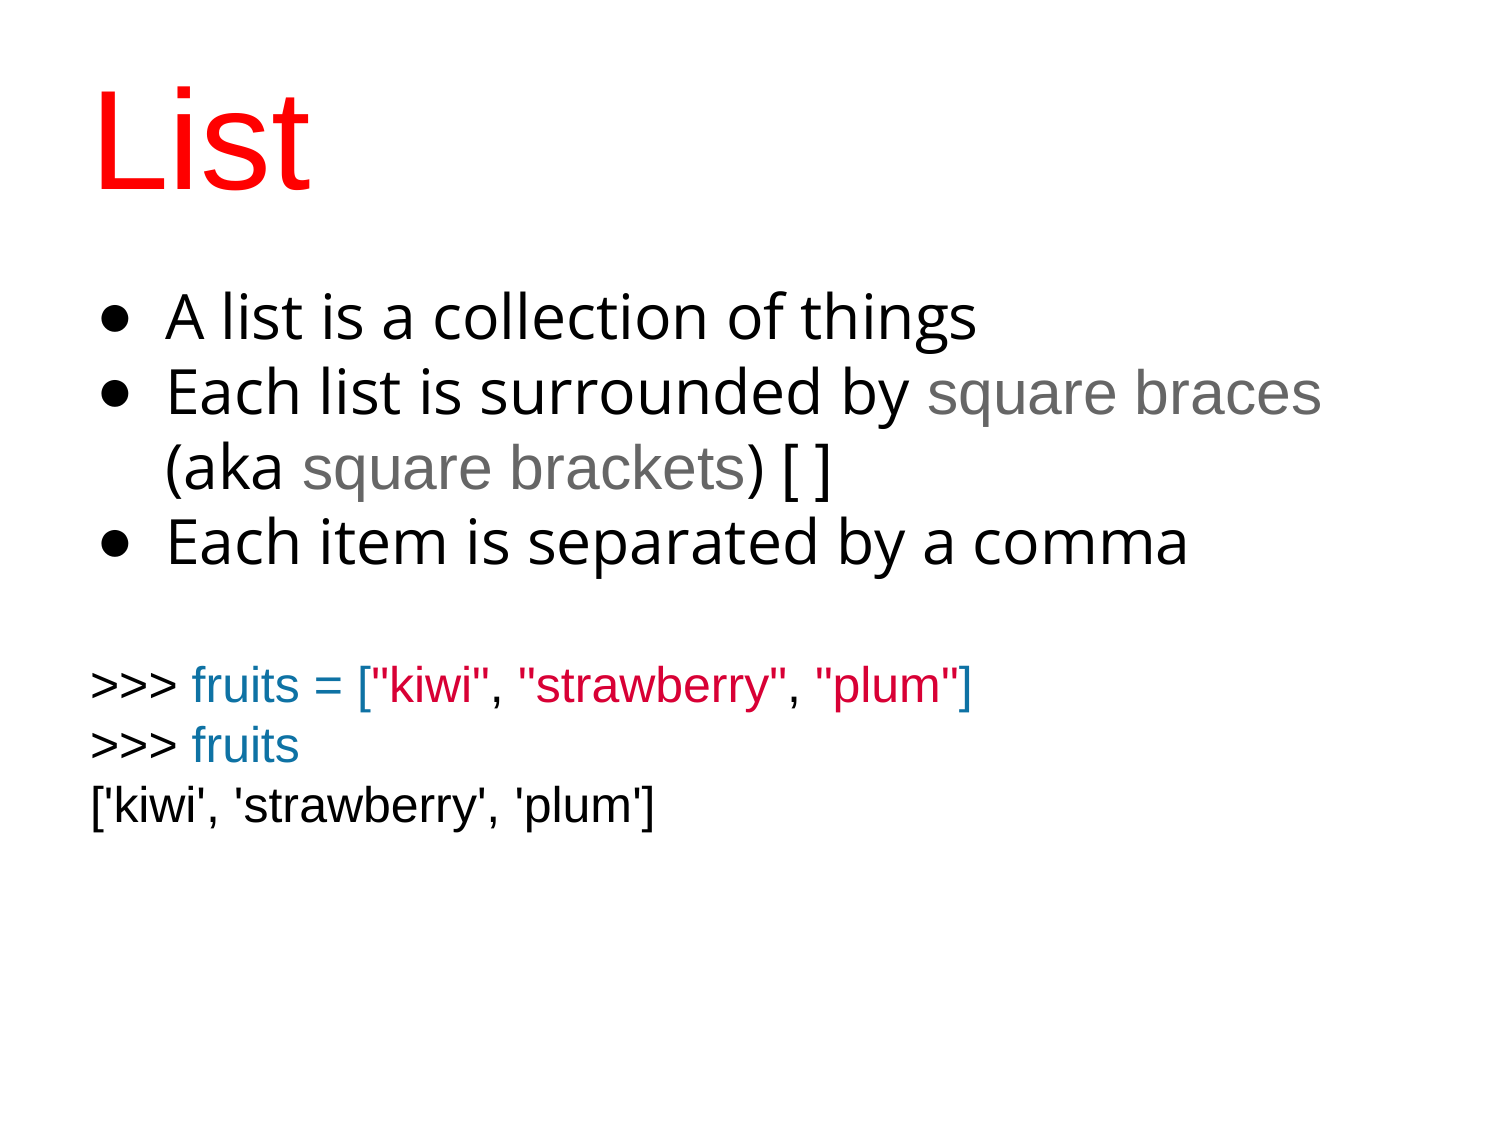

# List
A list is a collection of things
Each list is surrounded by square braces (aka square brackets) [ ]
Each item is separated by a comma

>>> fruits = ["kiwi", "strawberry", "plum"]
>>> fruits
['kiwi', 'strawberry', 'plum']